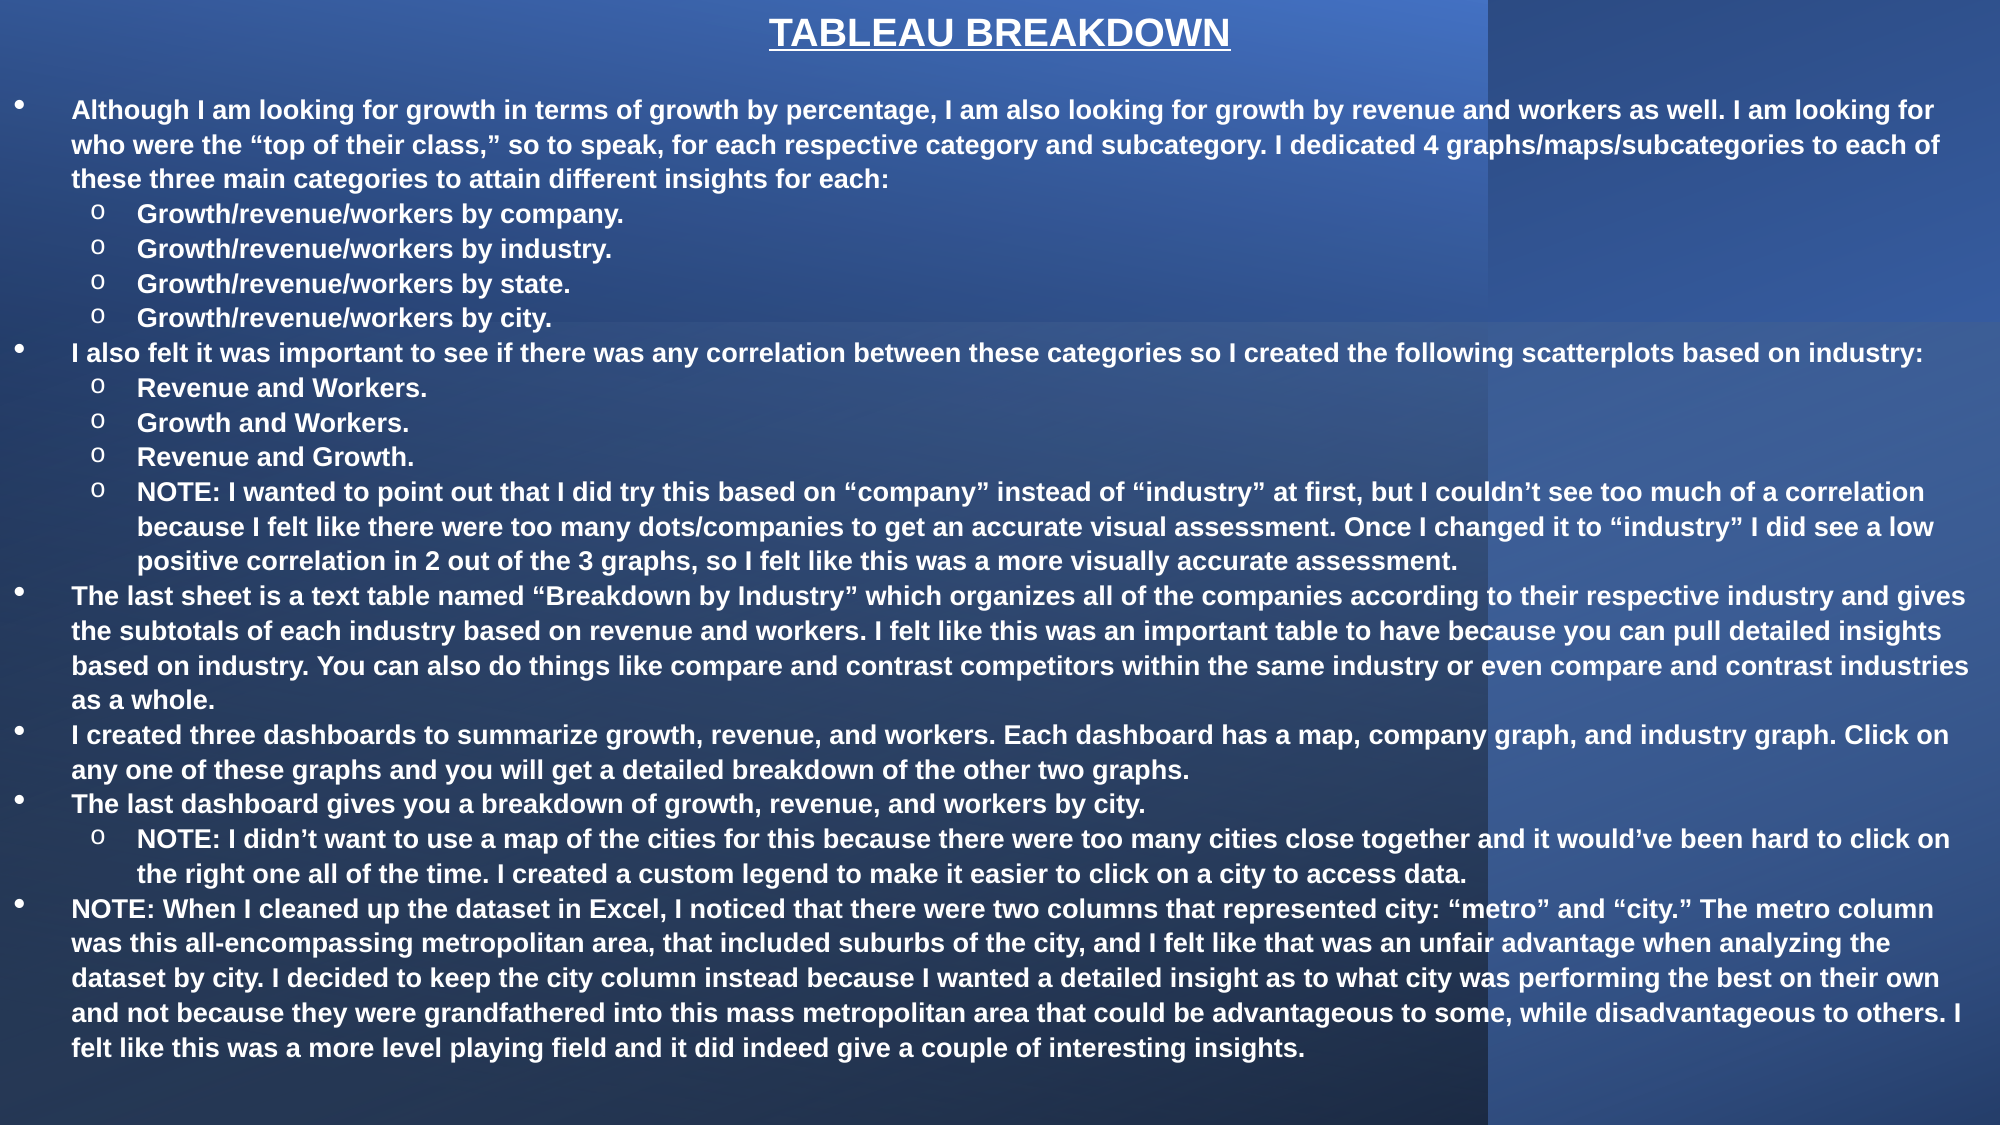

TABLEAU BREAKDOWN

Although I am looking for growth in terms of growth by percentage, I am also looking for growth by revenue and workers as well. I am looking for who were the “top of their class,” so to speak, for each respective category and subcategory. I dedicated 4 graphs/maps/subcategories to each of these three main categories to attain different insights for each:
Growth/revenue/workers by company.
Growth/revenue/workers by industry.
Growth/revenue/workers by state.
Growth/revenue/workers by city.
I also felt it was important to see if there was any correlation between these categories so I created the following scatterplots based on industry:
Revenue and Workers.
Growth and Workers.
Revenue and Growth.
NOTE: I wanted to point out that I did try this based on “company” instead of “industry” at first, but I couldn’t see too much of a correlation because I felt like there were too many dots/companies to get an accurate visual assessment. Once I changed it to “industry” I did see a low positive correlation in 2 out of the 3 graphs, so I felt like this was a more visually accurate assessment.
The last sheet is a text table named “Breakdown by Industry” which organizes all of the companies according to their respective industry and gives the subtotals of each industry based on revenue and workers. I felt like this was an important table to have because you can pull detailed insights based on industry. You can also do things like compare and contrast competitors within the same industry or even compare and contrast industries as a whole.
I created three dashboards to summarize growth, revenue, and workers. Each dashboard has a map, company graph, and industry graph. Click on any one of these graphs and you will get a detailed breakdown of the other two graphs.
The last dashboard gives you a breakdown of growth, revenue, and workers by city.
NOTE: I didn’t want to use a map of the cities for this because there were too many cities close together and it would’ve been hard to click on the right one all of the time. I created a custom legend to make it easier to click on a city to access data.
NOTE: When I cleaned up the dataset in Excel, I noticed that there were two columns that represented city: “metro” and “city.” The metro column was this all-encompassing metropolitan area, that included suburbs of the city, and I felt like that was an unfair advantage when analyzing the dataset by city. I decided to keep the city column instead because I wanted a detailed insight as to what city was performing the best on their own and not because they were grandfathered into this mass metropolitan area that could be advantageous to some, while disadvantageous to others. I felt like this was a more level playing field and it did indeed give a couple of interesting insights.